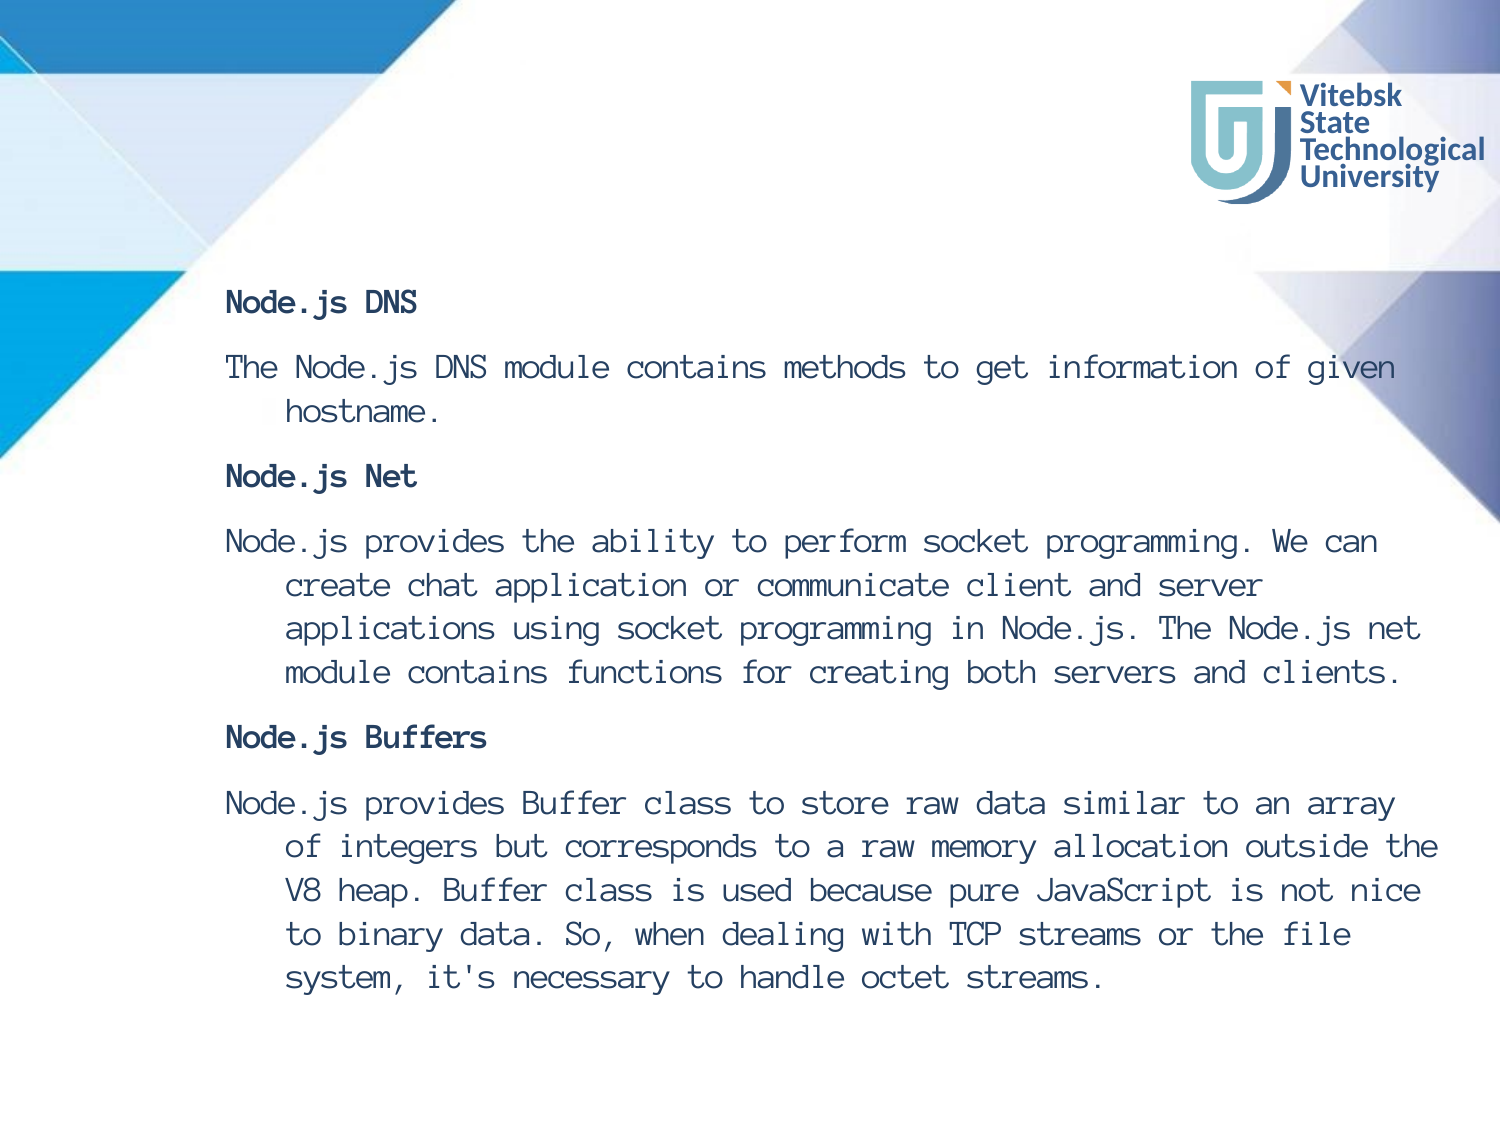

#
Node.js DNS
The Node.js DNS module contains methods to get information of given hostname.
Node.js Net
Node.js provides the ability to perform socket programming. We can create chat application or communicate client and server applications using socket programming in Node.js. The Node.js net module contains functions for creating both servers and clients.
Node.js Buffers
Node.js provides Buffer class to store raw data similar to an array of integers but corresponds to a raw memory allocation outside the V8 heap. Buffer class is used because pure JavaScript is not nice to binary data. So, when dealing with TCP streams or the file system, it's necessary to handle octet streams.